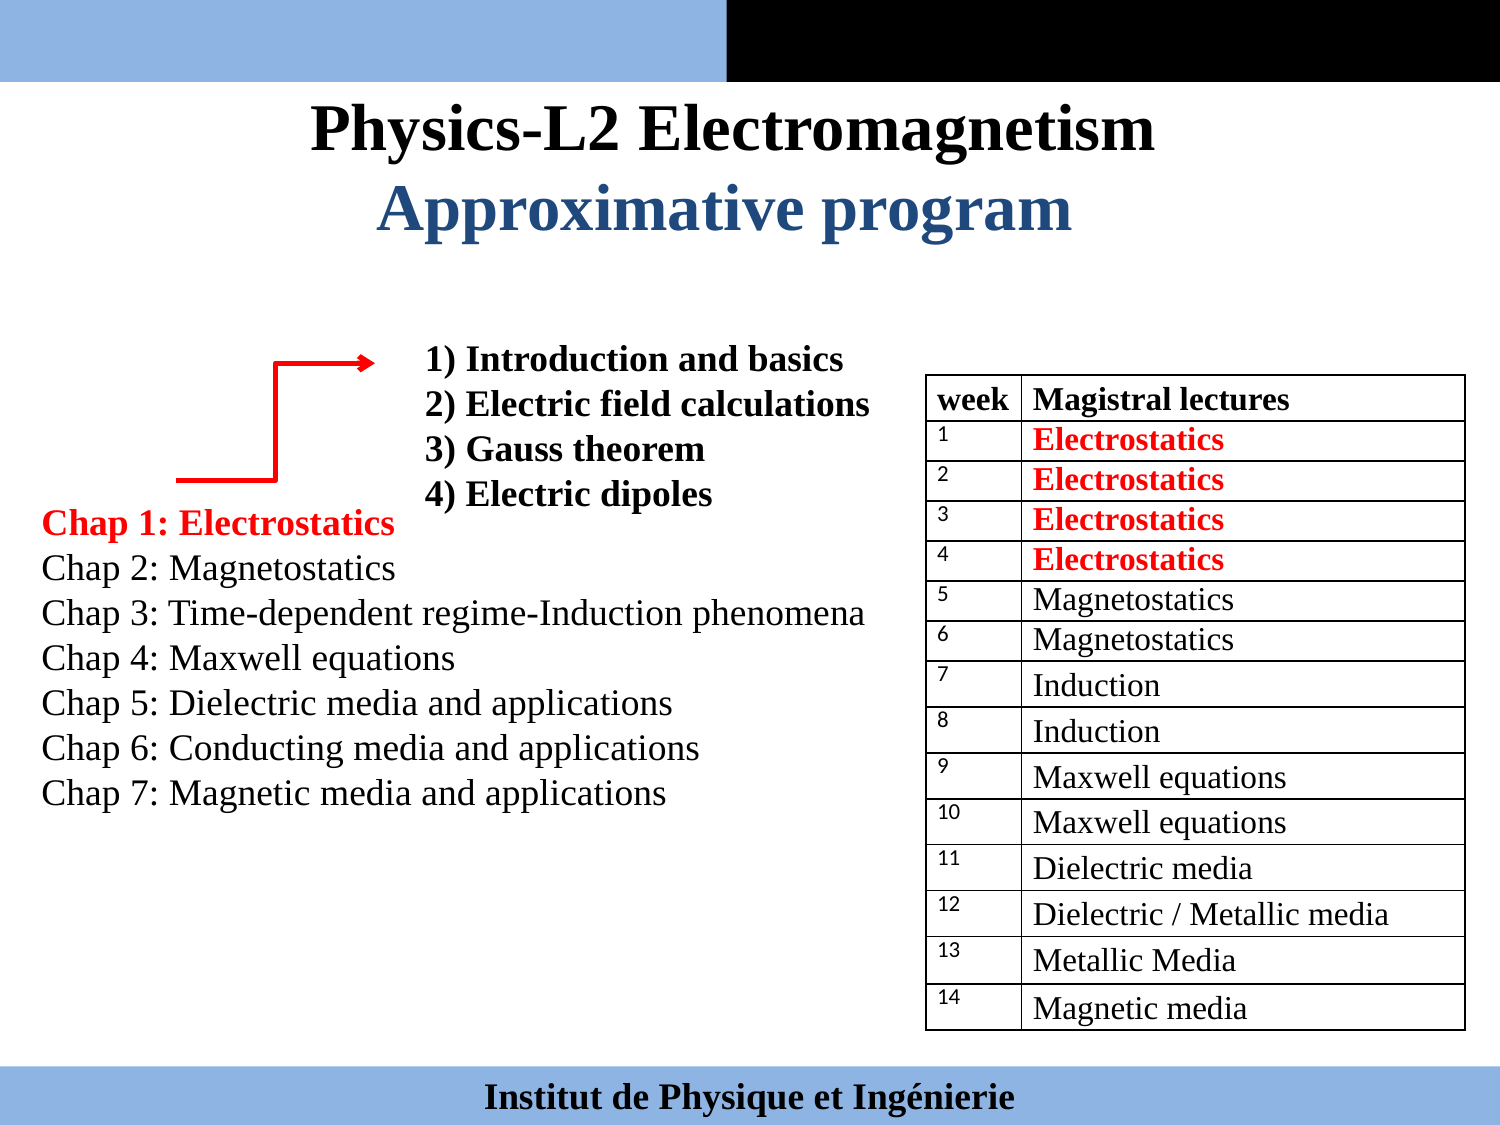

Physics-L2 Electromagnetism
Approximative program

1) Introduction and basics
2) Electric field calculations
3) Gauss theorem
4) Electric dipoles

| week | Magistral lectures |
| --- | --- |
| 1 | Electrostatics |
| 2 | Electrostatics |
| 3 | Electrostatics |
| 4 | Electrostatics |
| 5 | Magnetostatics |
| 6 | Magnetostatics |
| 7 | Induction |
| 8 | Induction |
| 9 | Maxwell equations |
| 10 | Maxwell equations |
| 11 | Dielectric media |
| 12 | Dielectric / Metallic media |
| 13 | Metallic Media |
| 14 | Magnetic media |

Chap 1: Electrostatics
Chap 2: Magnetostatics
Chap 3: Time-dependent regime-Induction phenomena
Chap 4: Maxwell equations
Chap 5: Dielectric media and applications
Chap 6: Conducting media and applications
Chap 7: Magnetic media and applications
      Institut de Physique et Ingénierie